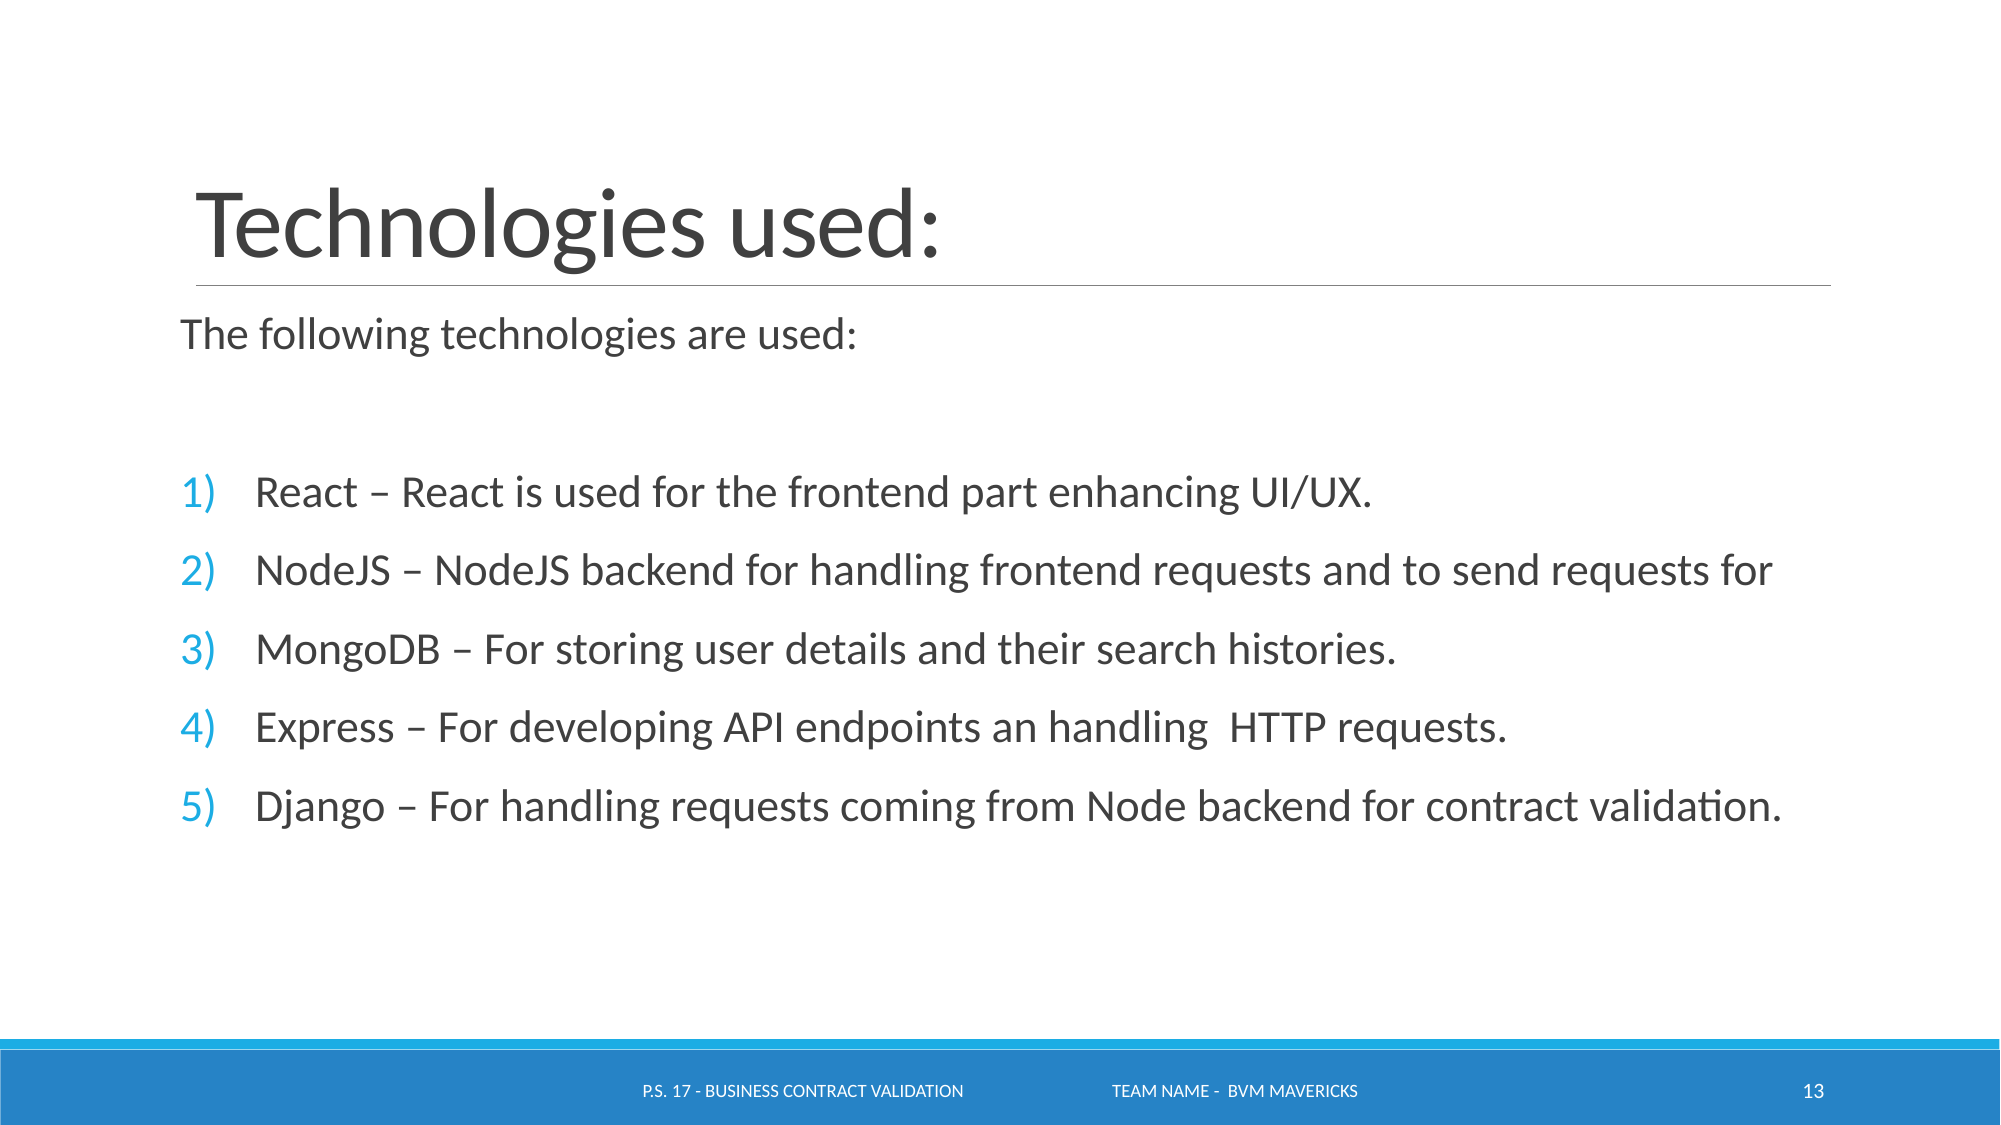

# Technologies used:
The following technologies are used:

React – React is used for the frontend part enhancing UI/UX.
NodeJS – NodeJS backend for handling frontend requests and to send requests for
MongoDB – For storing user details and their search histories.
Express – For developing API endpoints an handling  HTTP requests.
Django – For handling requests coming from Node backend for contract validation.
P.S. 17 - Business Contract Validation                                   Team name -  BVM Mavericks
13